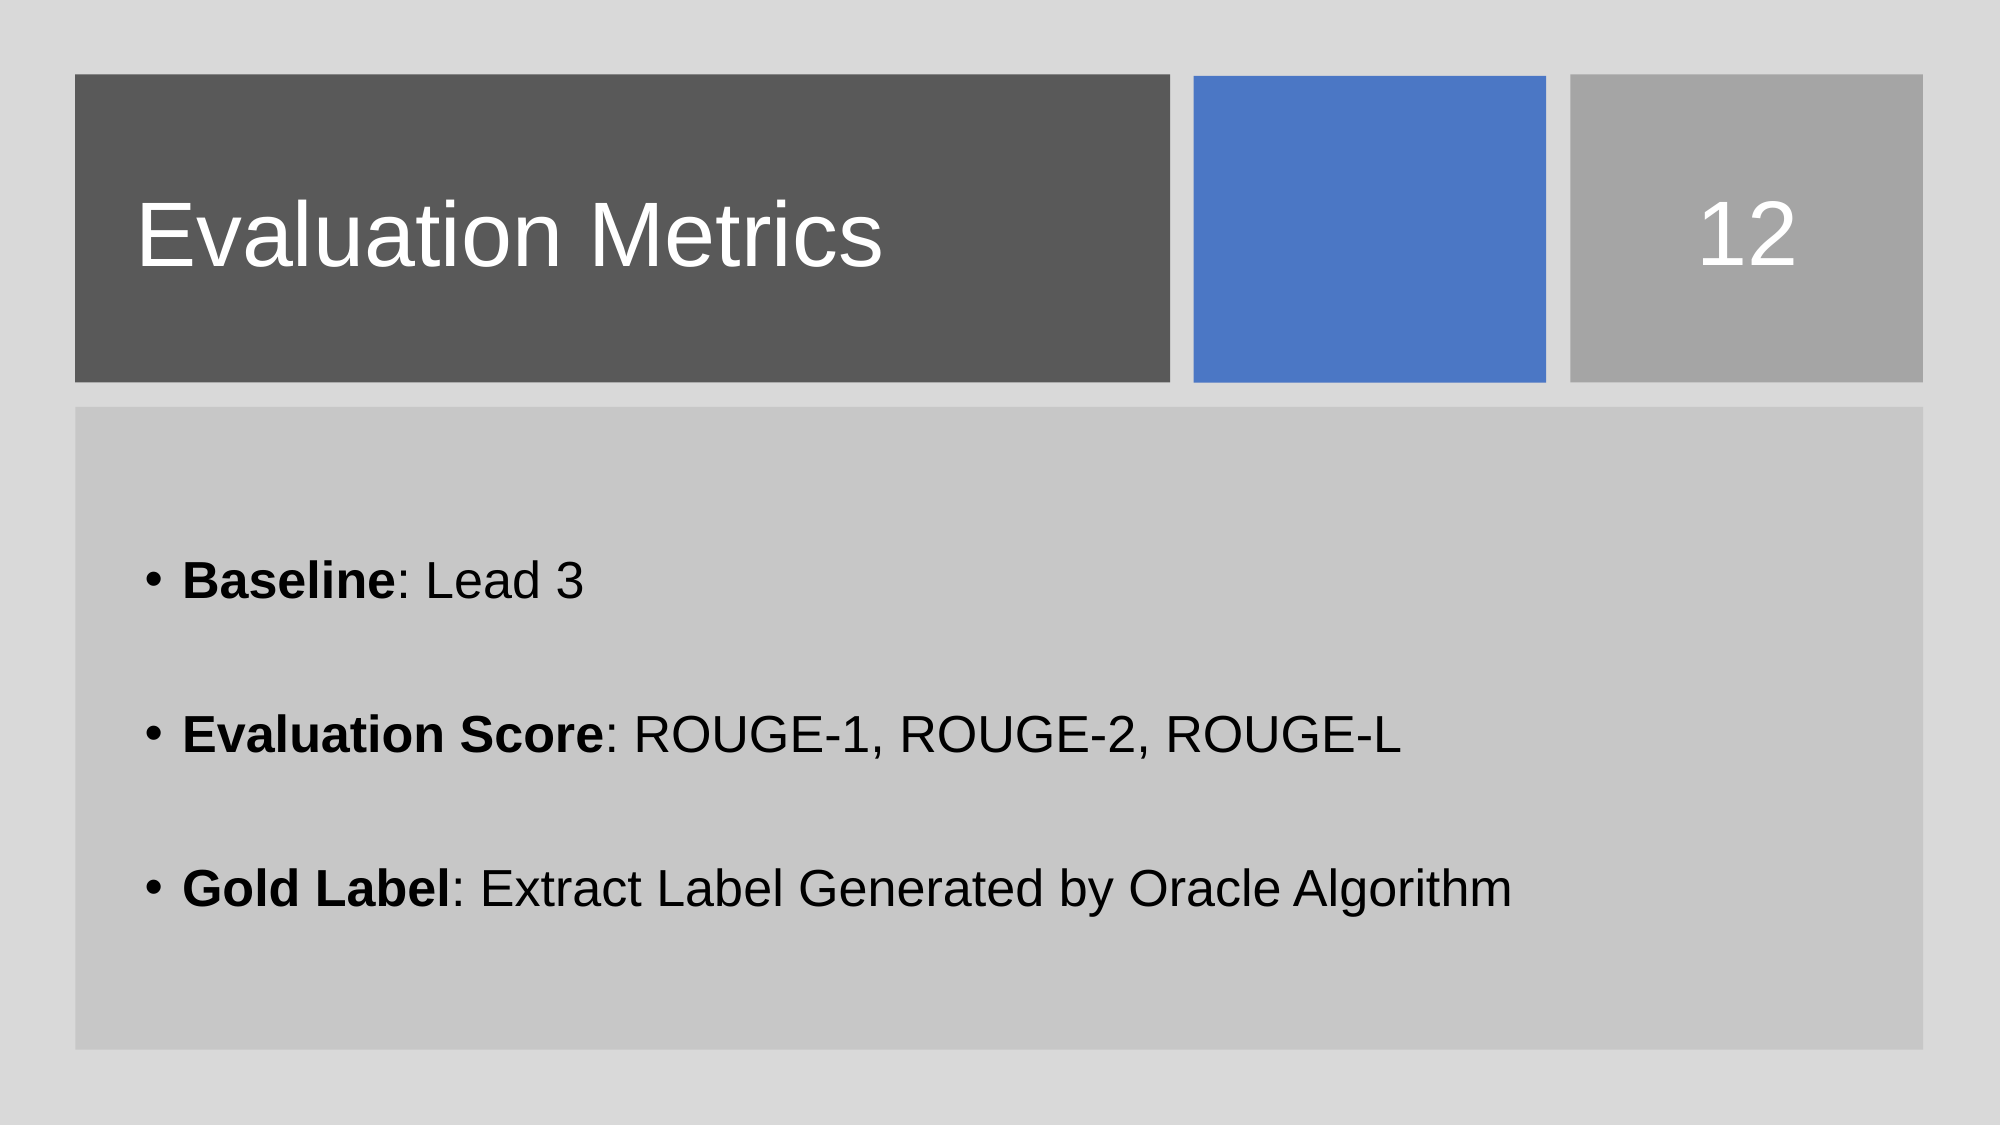

# Evaluation Metrics
12

Baseline: Lead 3

Evaluation Score: ROUGE-1, ROUGE-2, ROUGE-L

Gold Label: Extract Label Generated by Oracle Algorithm